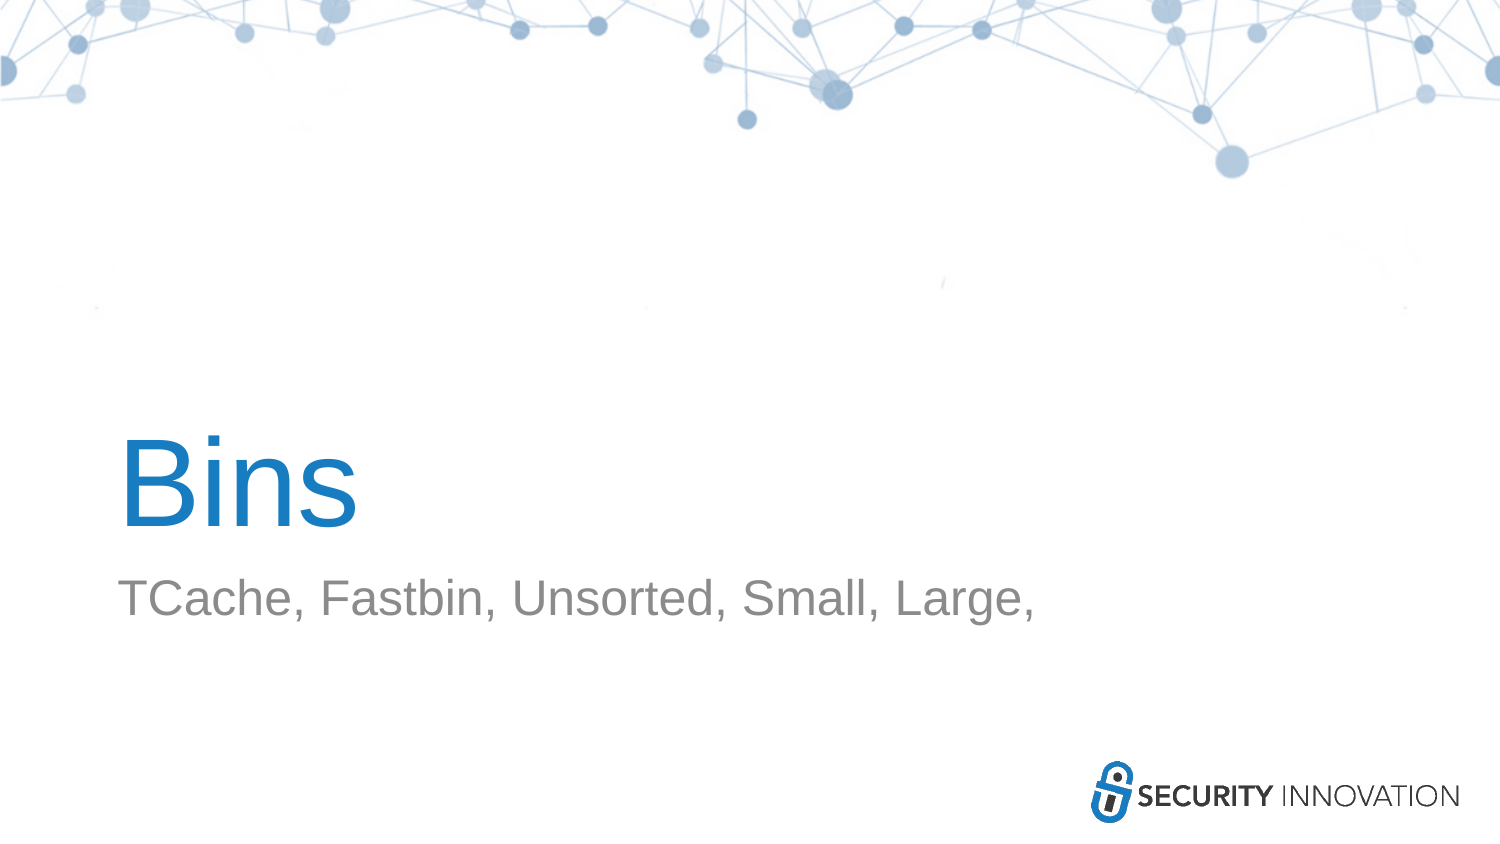

# Bins
TCache, Fastbin, Unsorted, Small, Large,